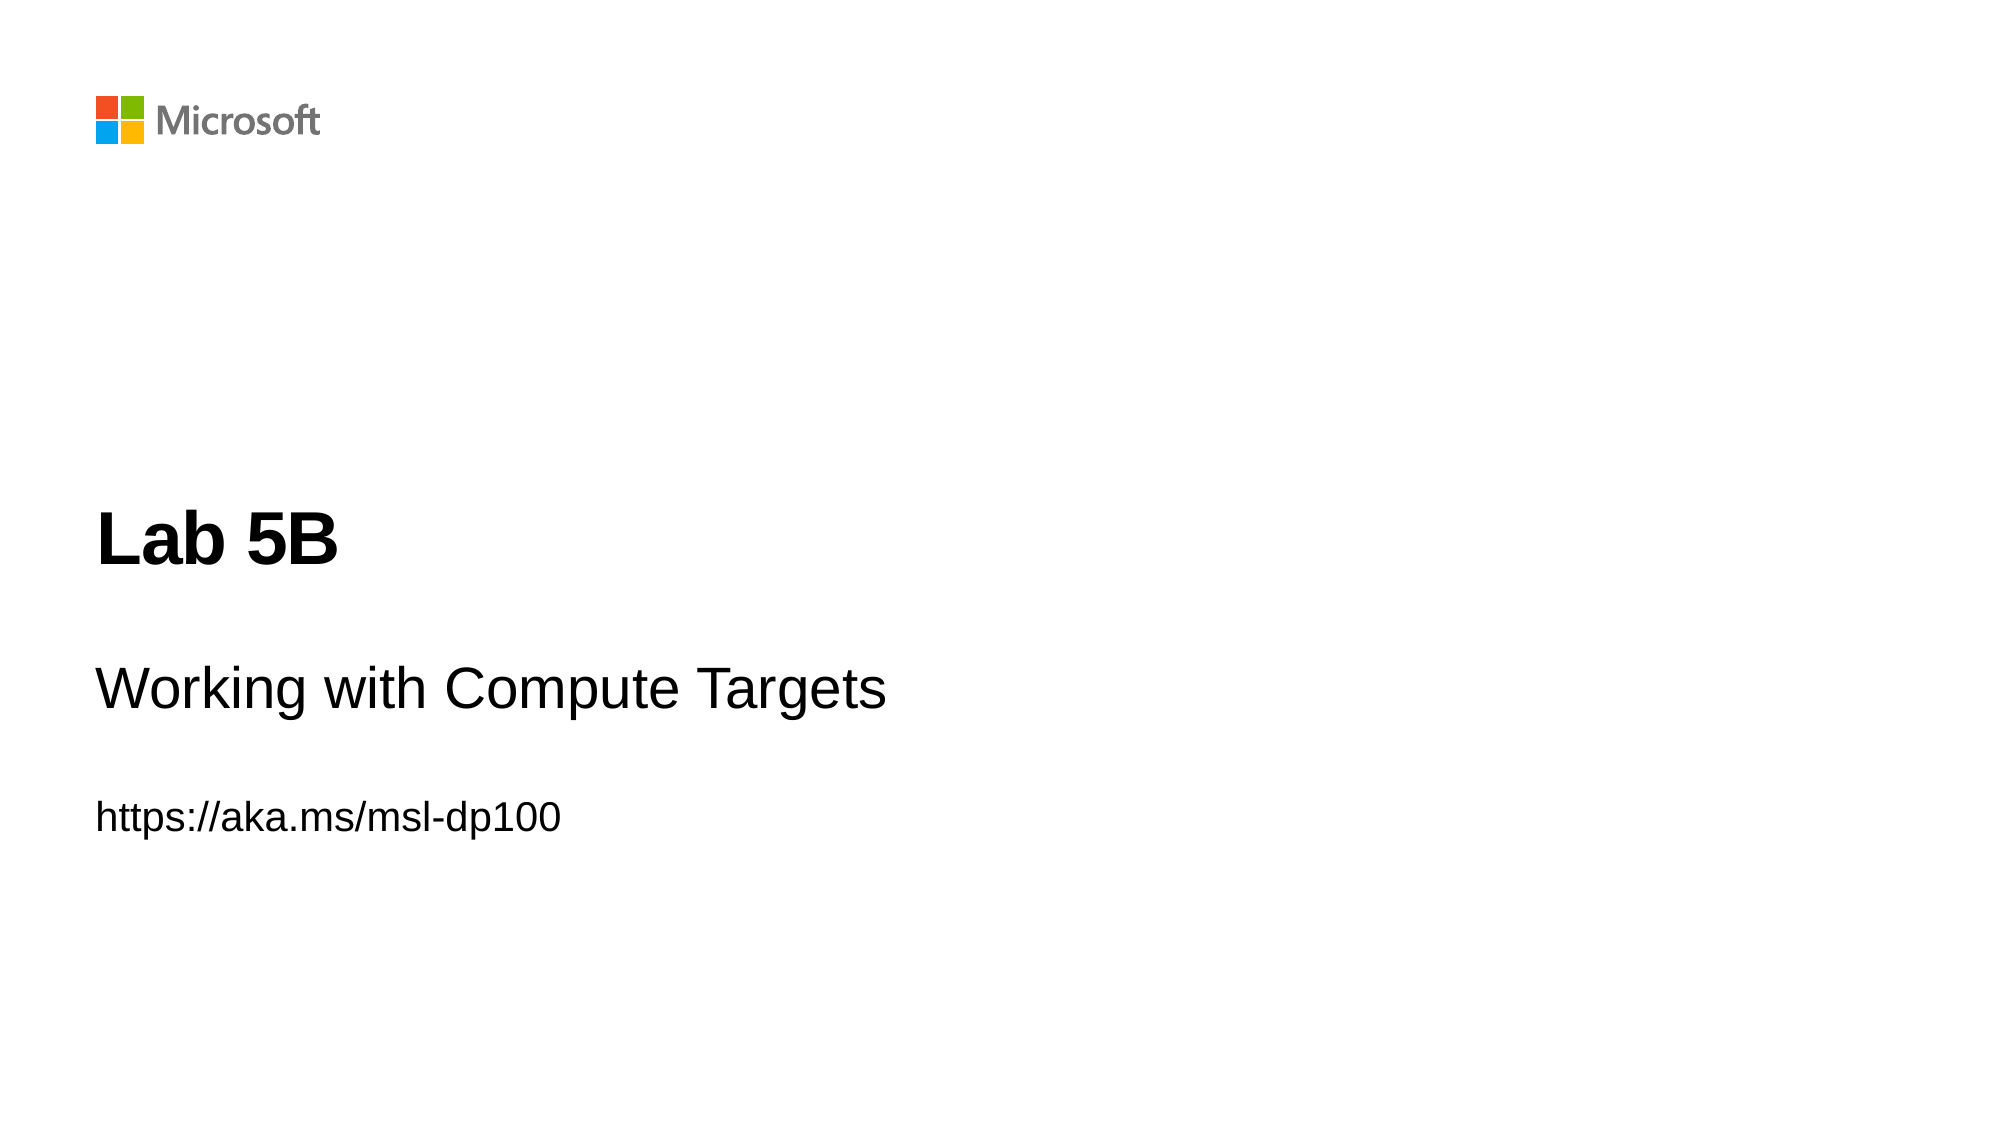

# Lab 5B
Working with Compute Targets

https://aka.ms/msl-dp100